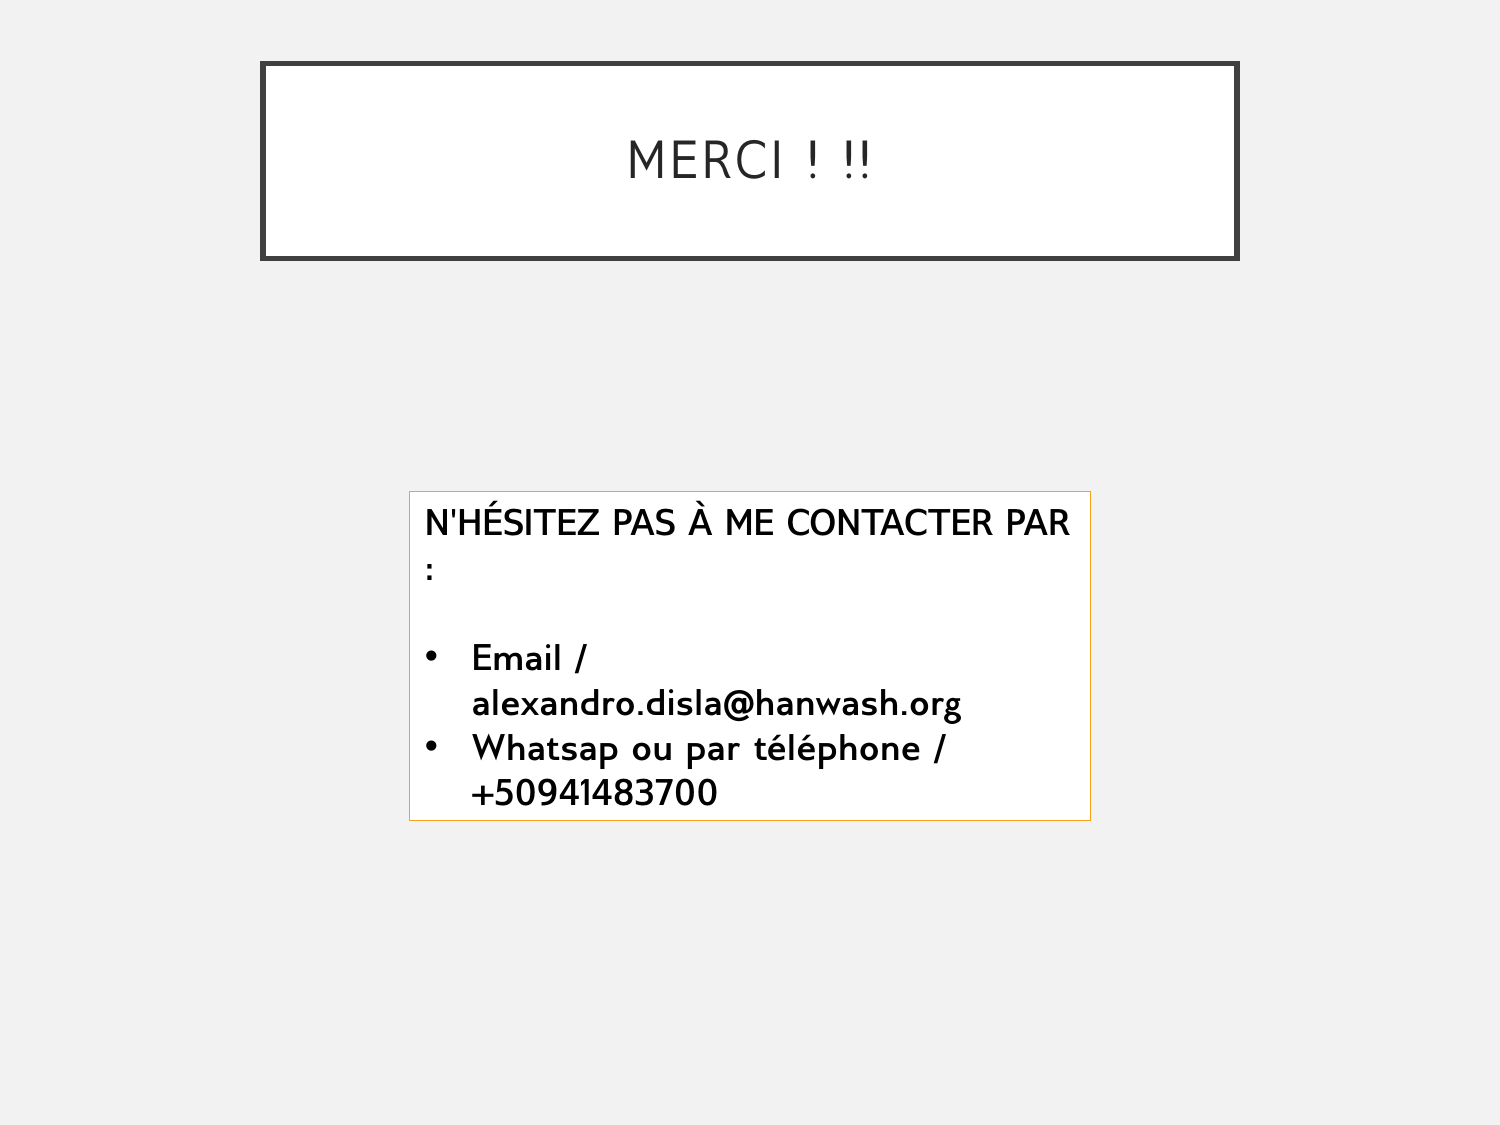

# Merci ! !!
N'HÉSITEZ PAS À ME CONTACTER PAR :

Email / alexandro.disla@hanwash.org
Whatsap ou par téléphone / +50941483700